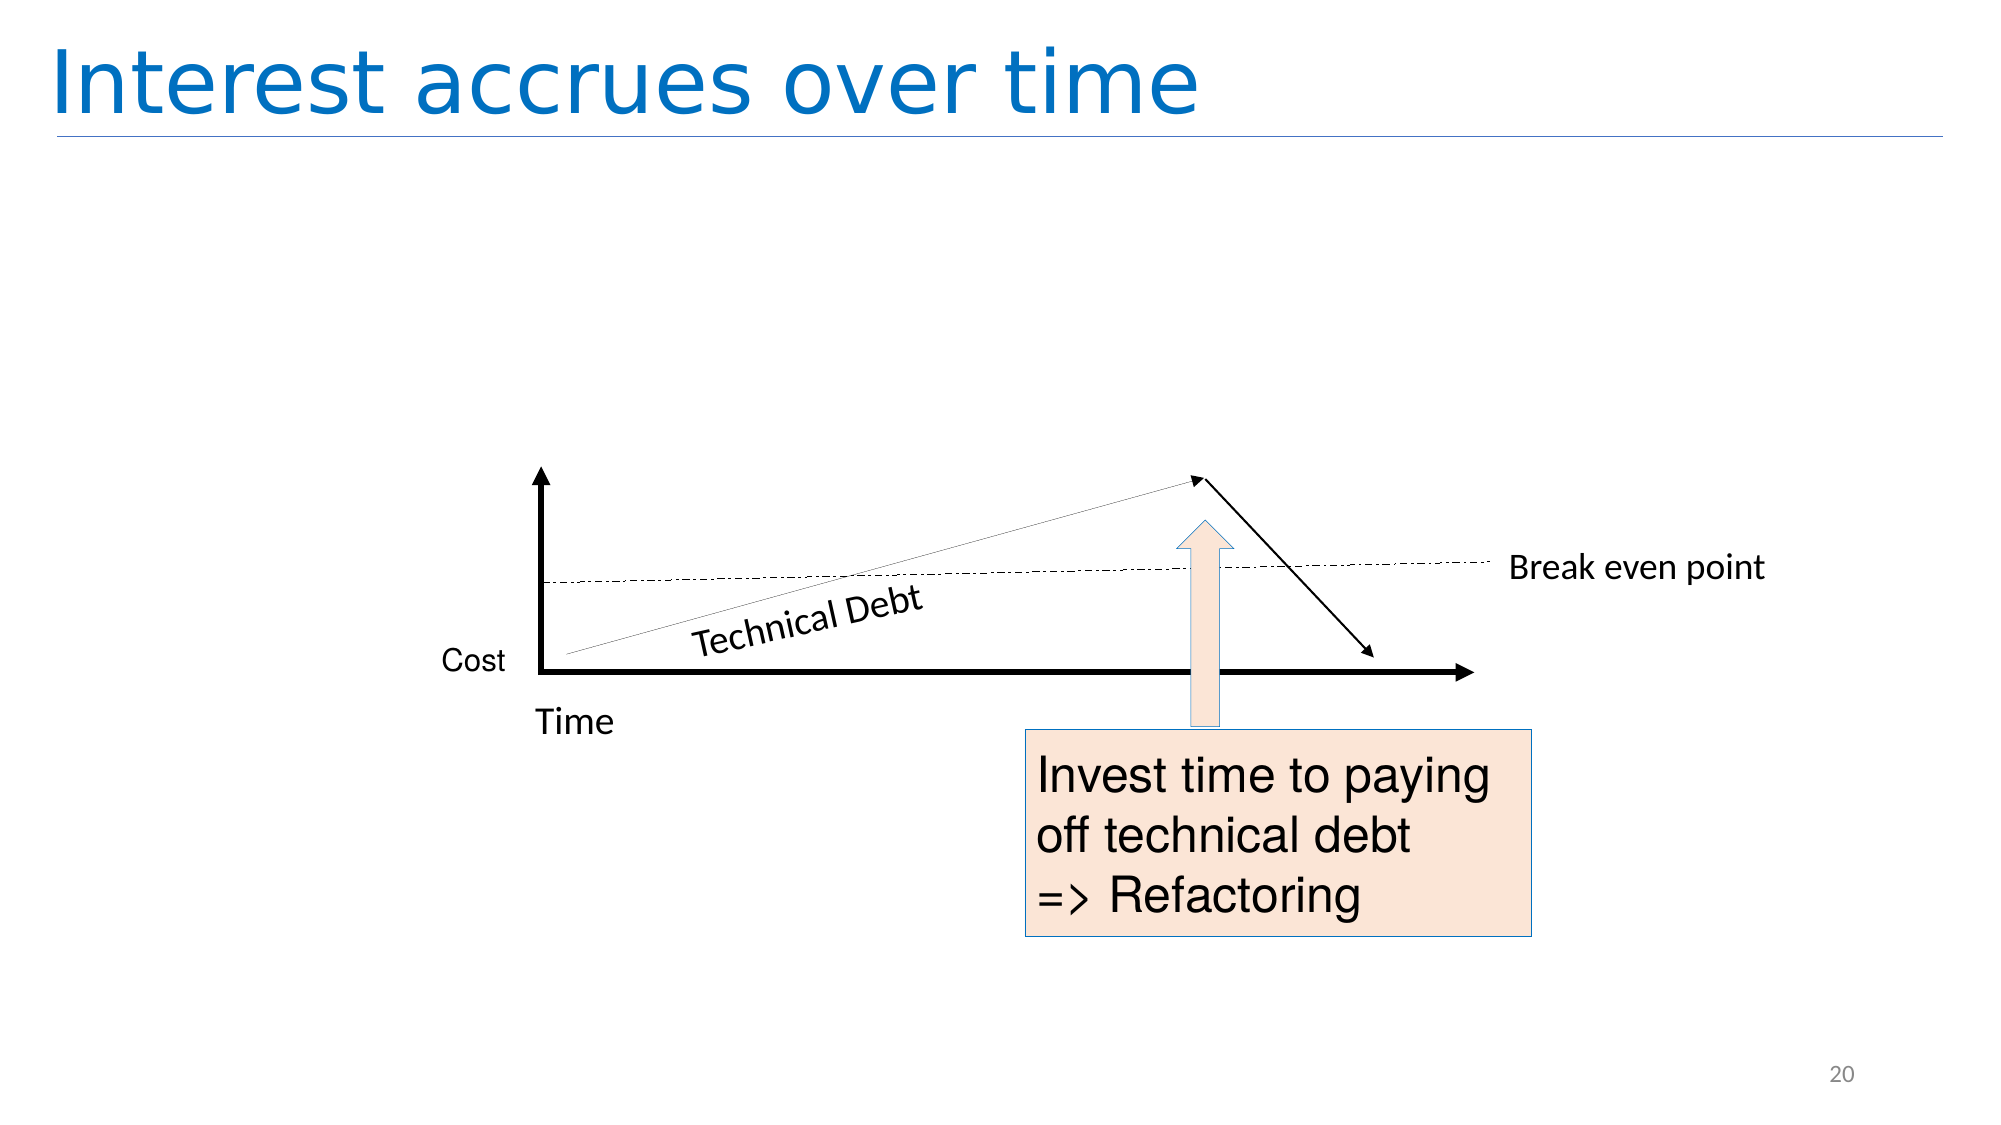

# Interest accrues over time

Break even point

Technical Debt

Cost

Time

Invest time to paying off technical debt
=> Refactoring
20